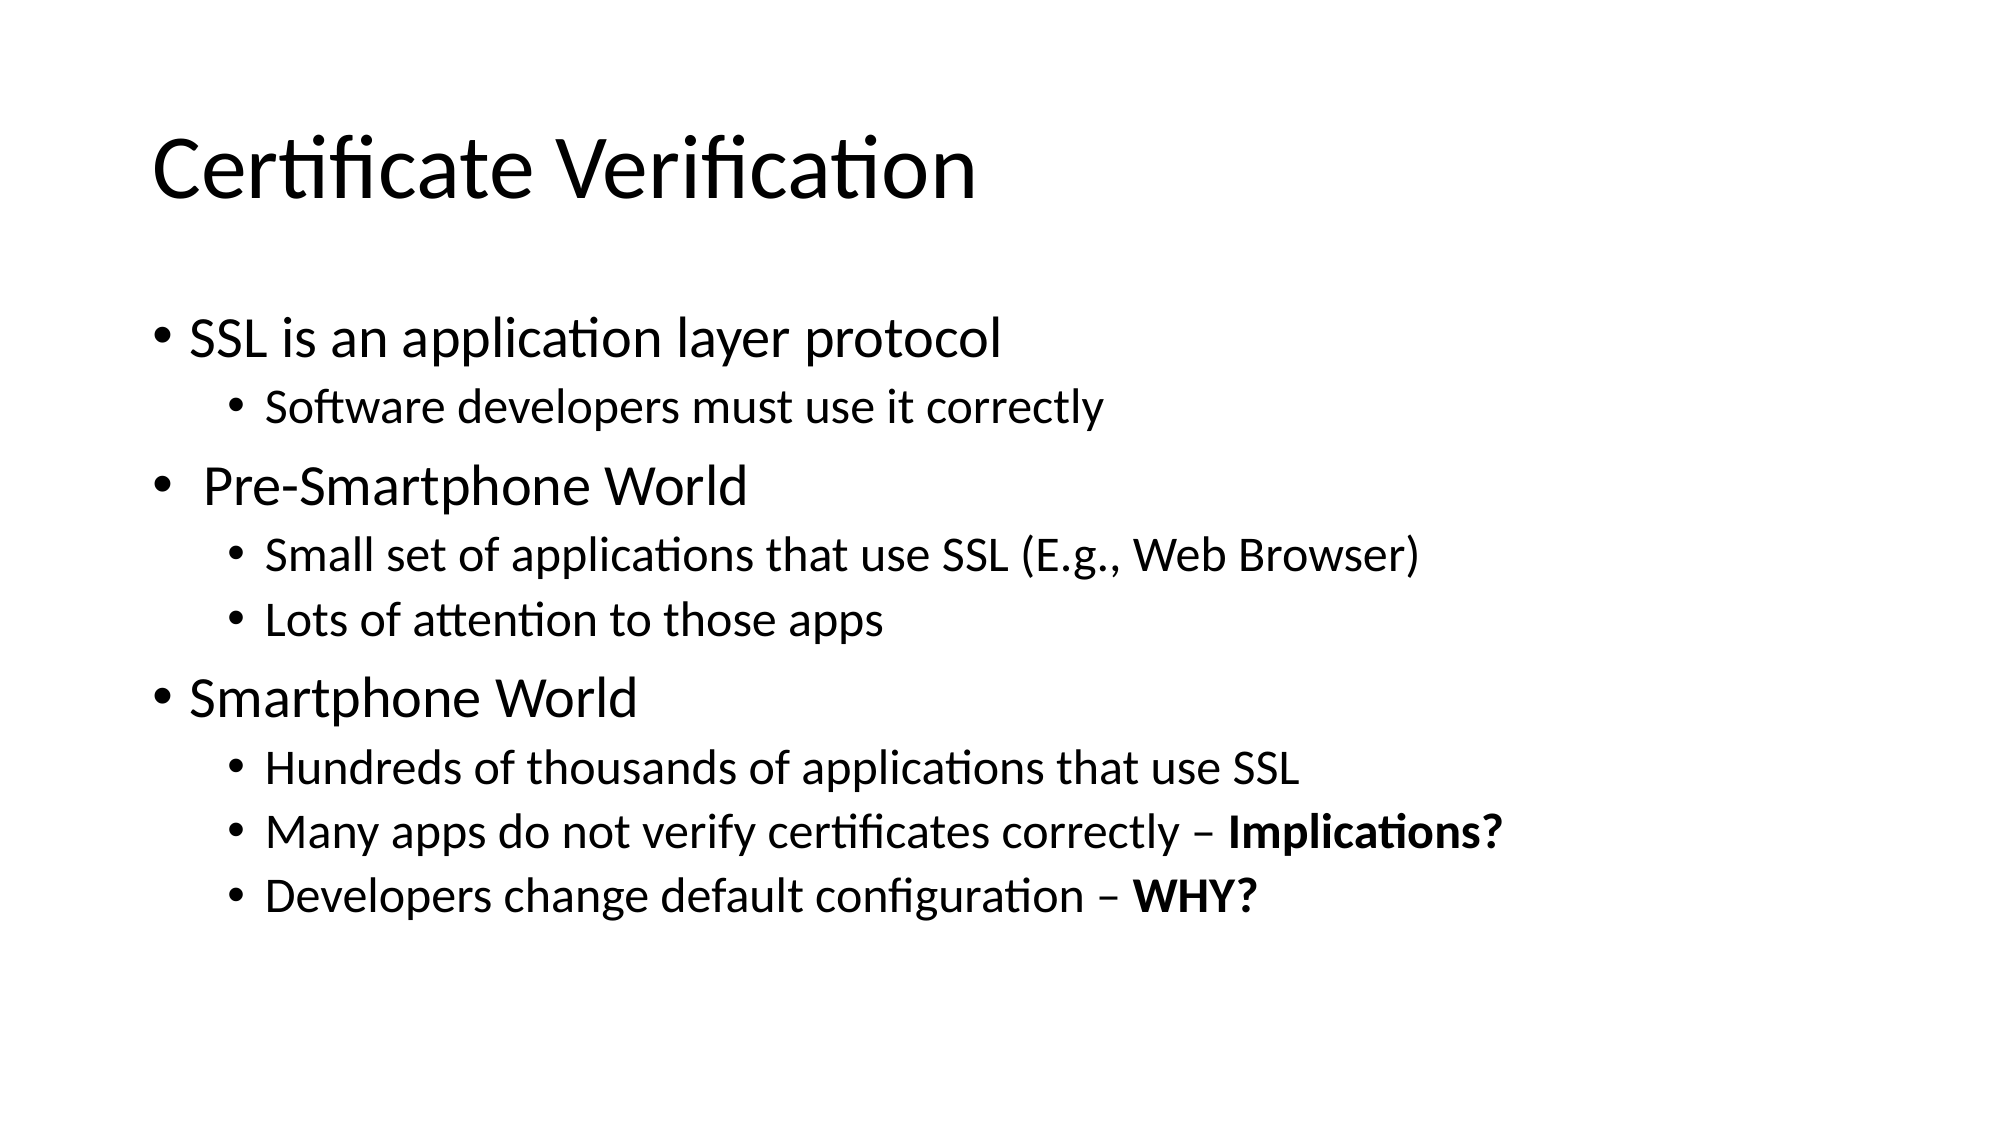

# Certificate Verification
SSL is an application layer protocol
Software developers must use it correctly
 Pre-Smartphone World
Small set of applications that use SSL (E.g., Web Browser)
Lots of attention to those apps
Smartphone World
Hundreds of thousands of applications that use SSL
Many apps do not verify certificates correctly – Implications?
Developers change default configuration – WHY?